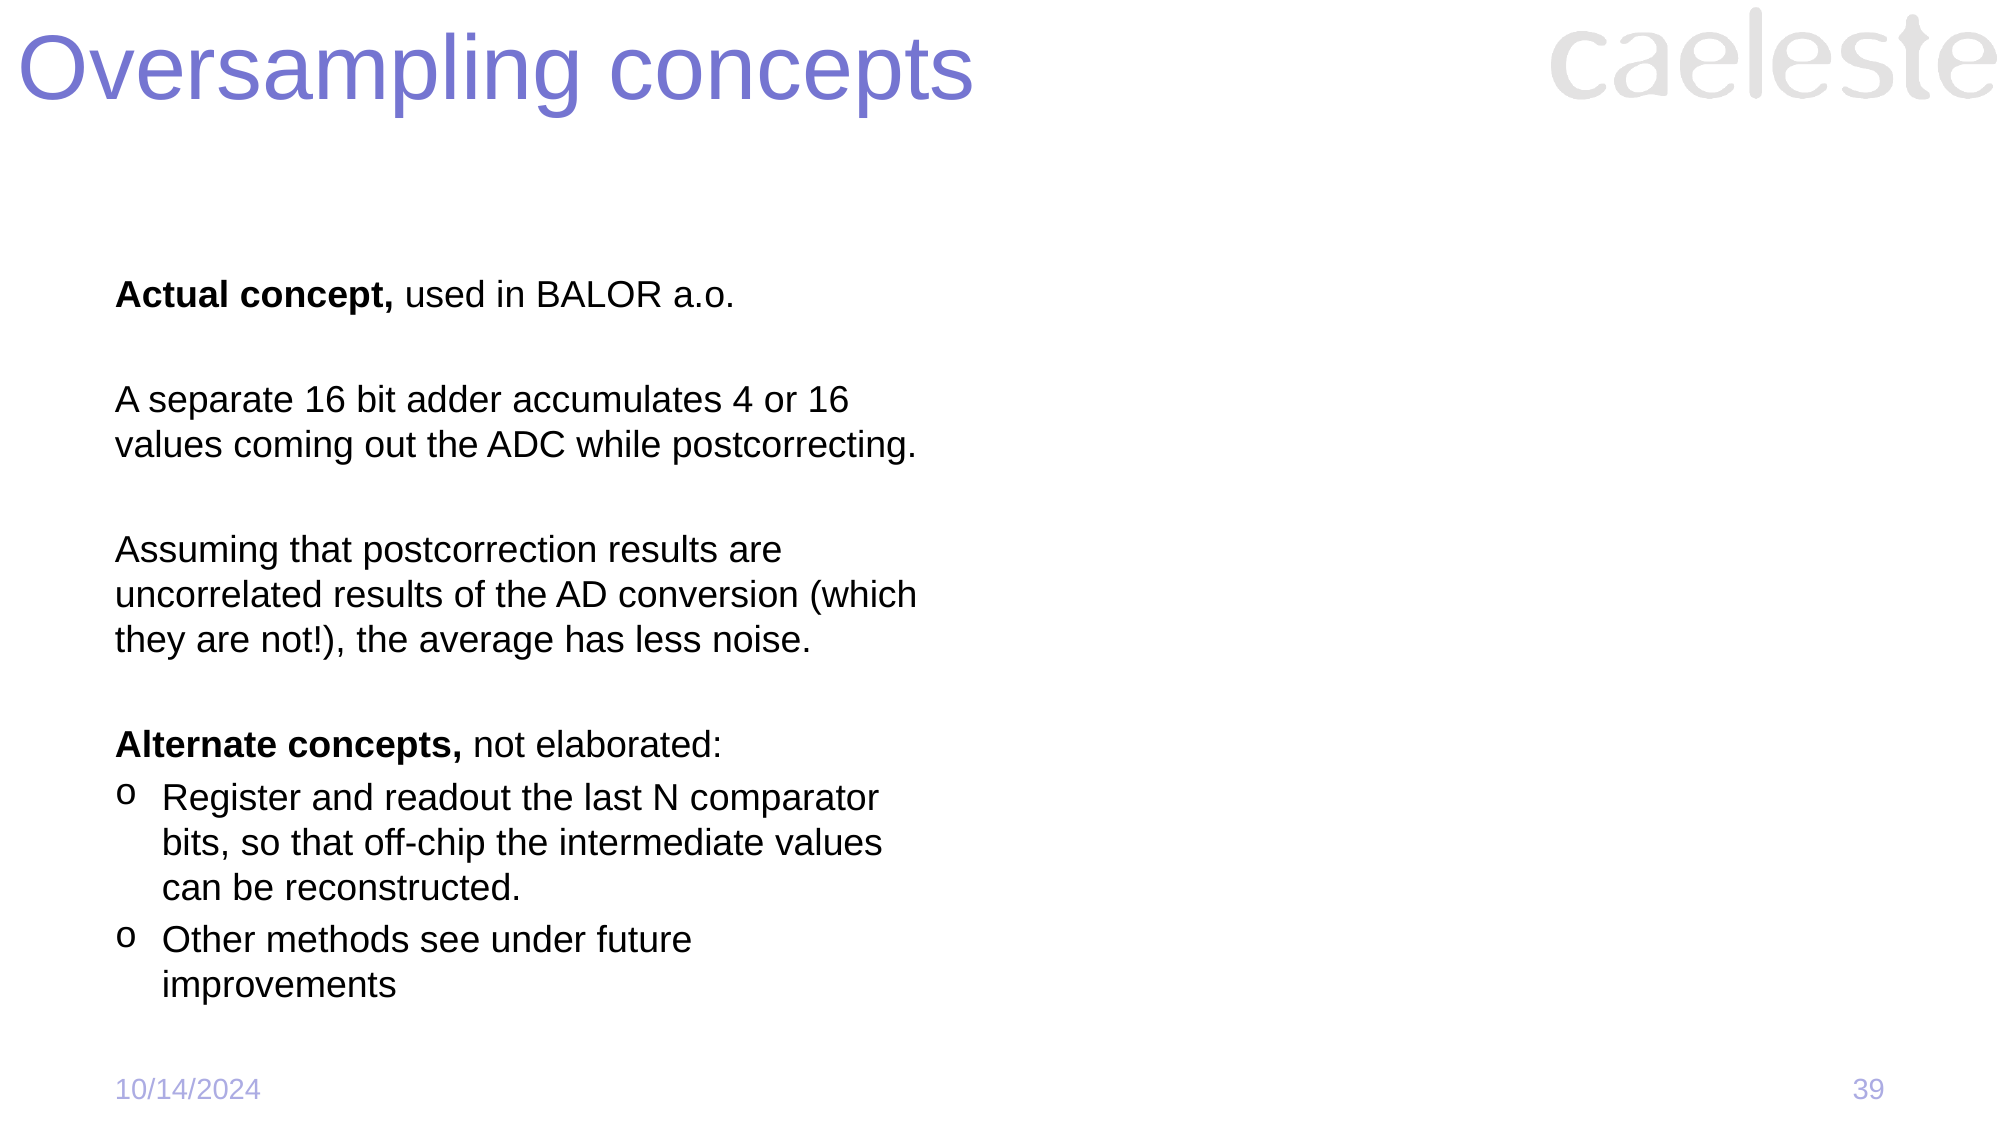

# Oversampling concepts
Actual concept, used in BALOR a.o.

A separate 16 bit adder accumulates 4 or 16 values coming out the ADC while postcorrecting.

Assuming that postcorrection results are uncorrelated results of the AD conversion (which they are not!), the average has less noise.

Alternate concepts, not elaborated:
Register and readout the last N comparator bits, so that off-chip the intermediate values can be reconstructed.
Other methods see under future improvements

39
10/14/2024